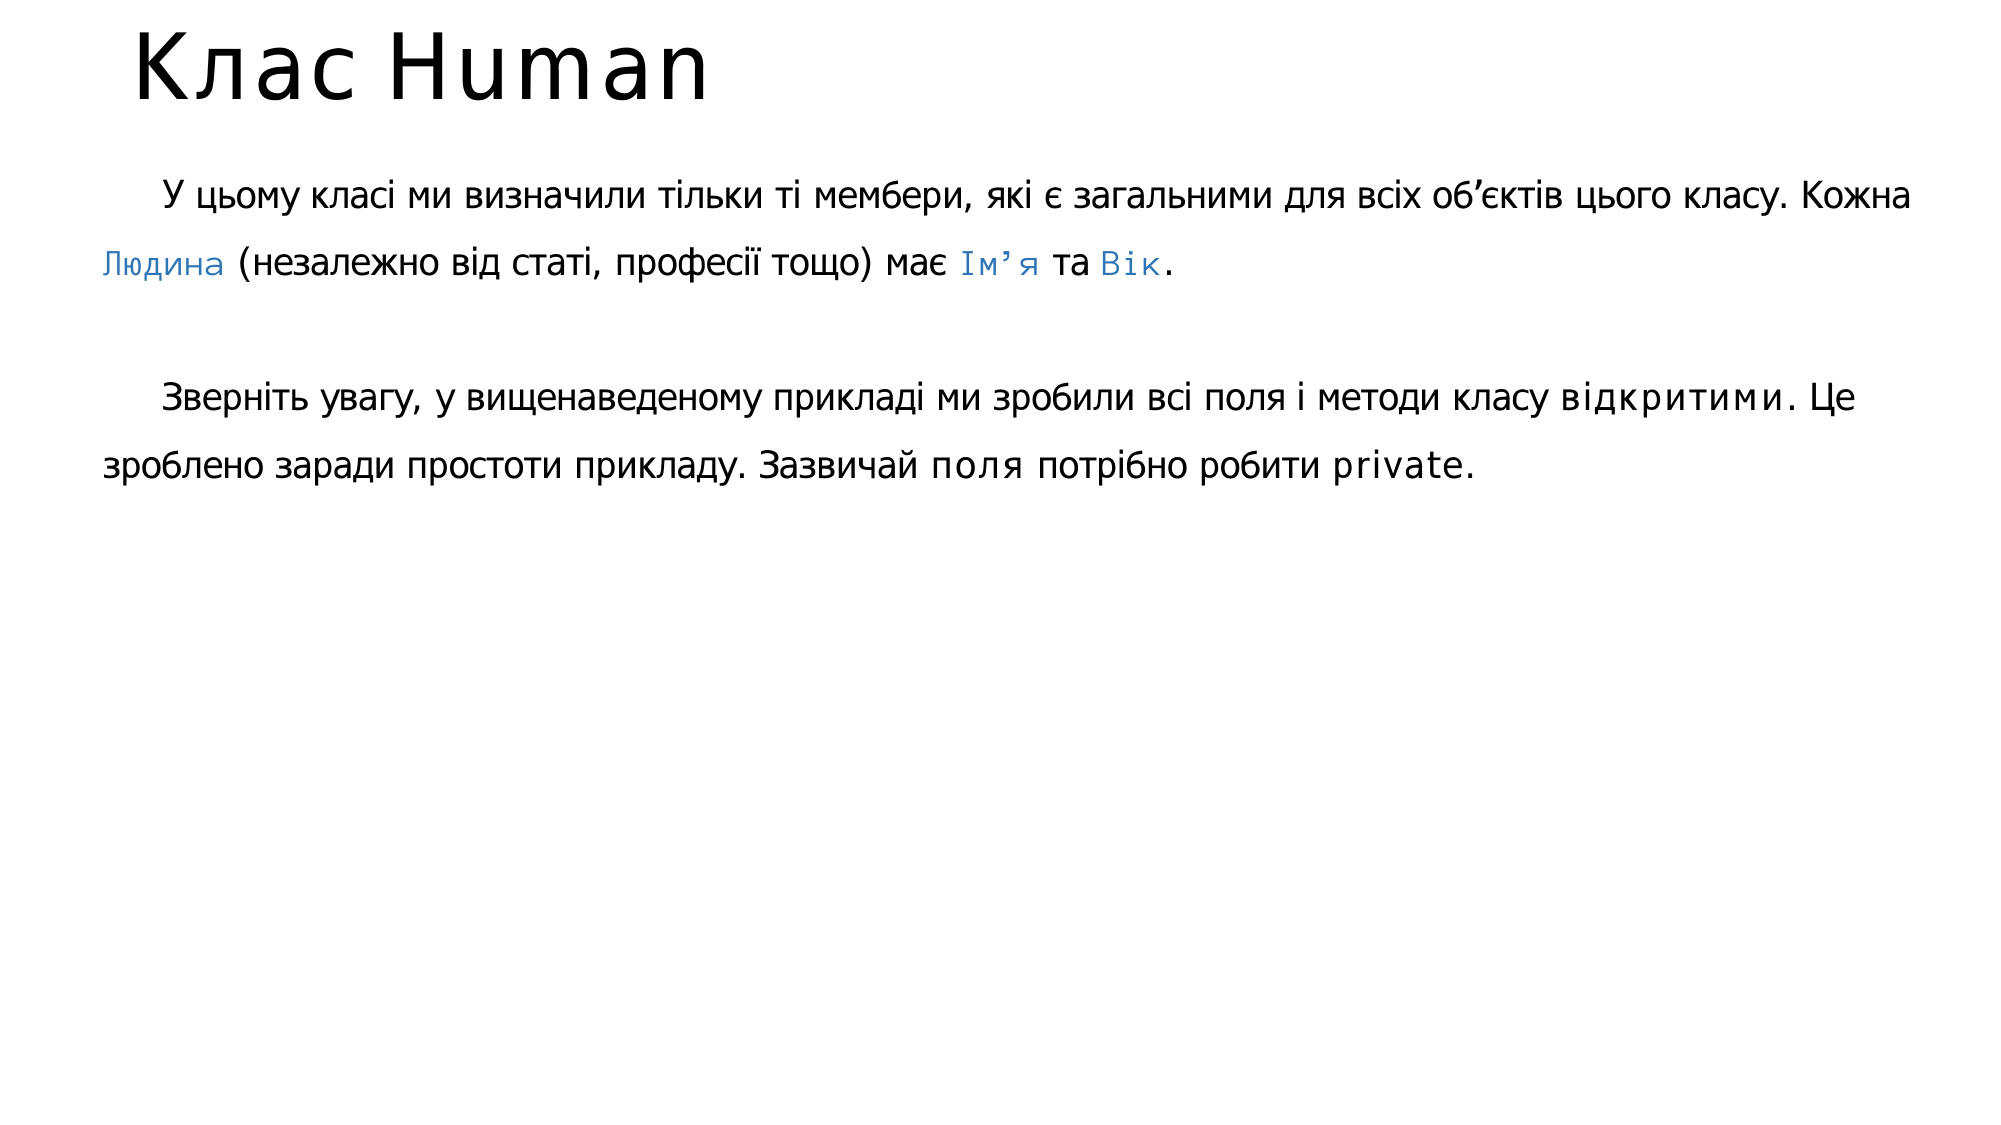

# Клас Human
У цьому класі ми визначили тільки ті мембери, які є загальними для всіх об’єктів цього класу. Кожна Людина (незалежно від статі, професії тощо) має Ім’я та Вік.

Зверніть увагу, у вищенаведеному прикладі ми зробили всі поля і методи класу відкритими. Це зроблено заради простоти прикладу. Зазвичай поля потрібно робити private.